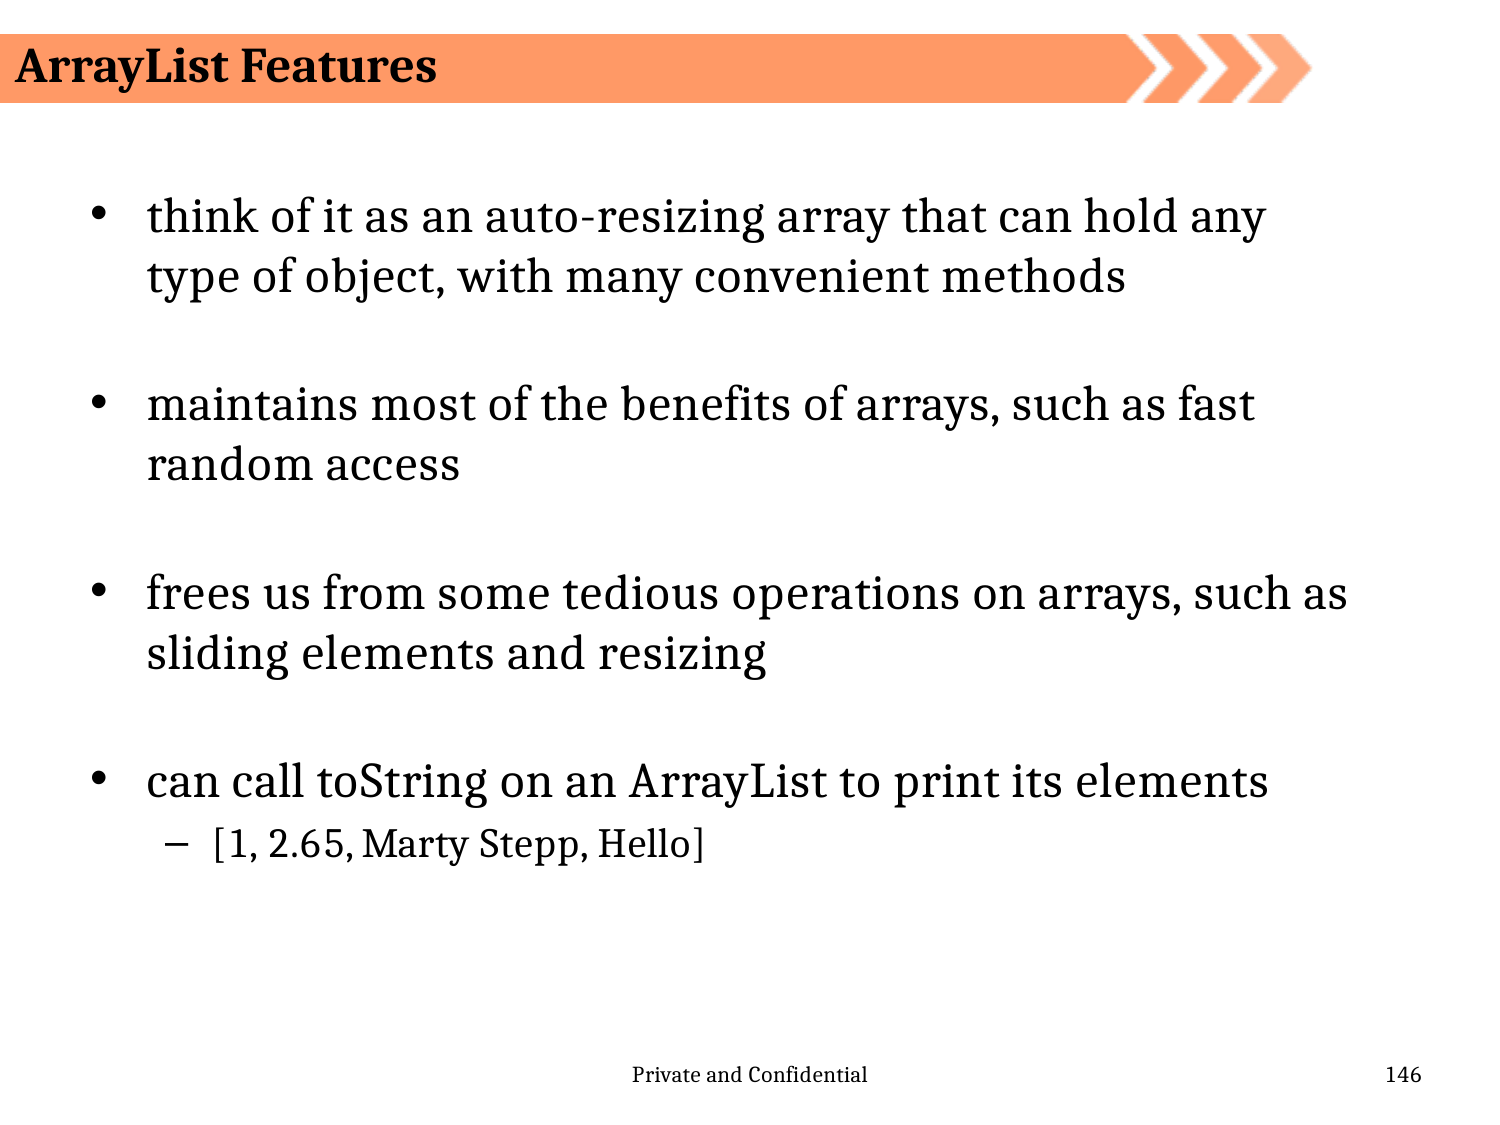

# ArrayList Features
think of it as an auto-resizing array that can hold any type of object, with many convenient methods

maintains most of the benefits of arrays, such as fast random access

frees us from some tedious operations on arrays, such as sliding elements and resizing

can call toString on an ArrayList to print its elements
[1, 2.65, Marty Stepp, Hello]